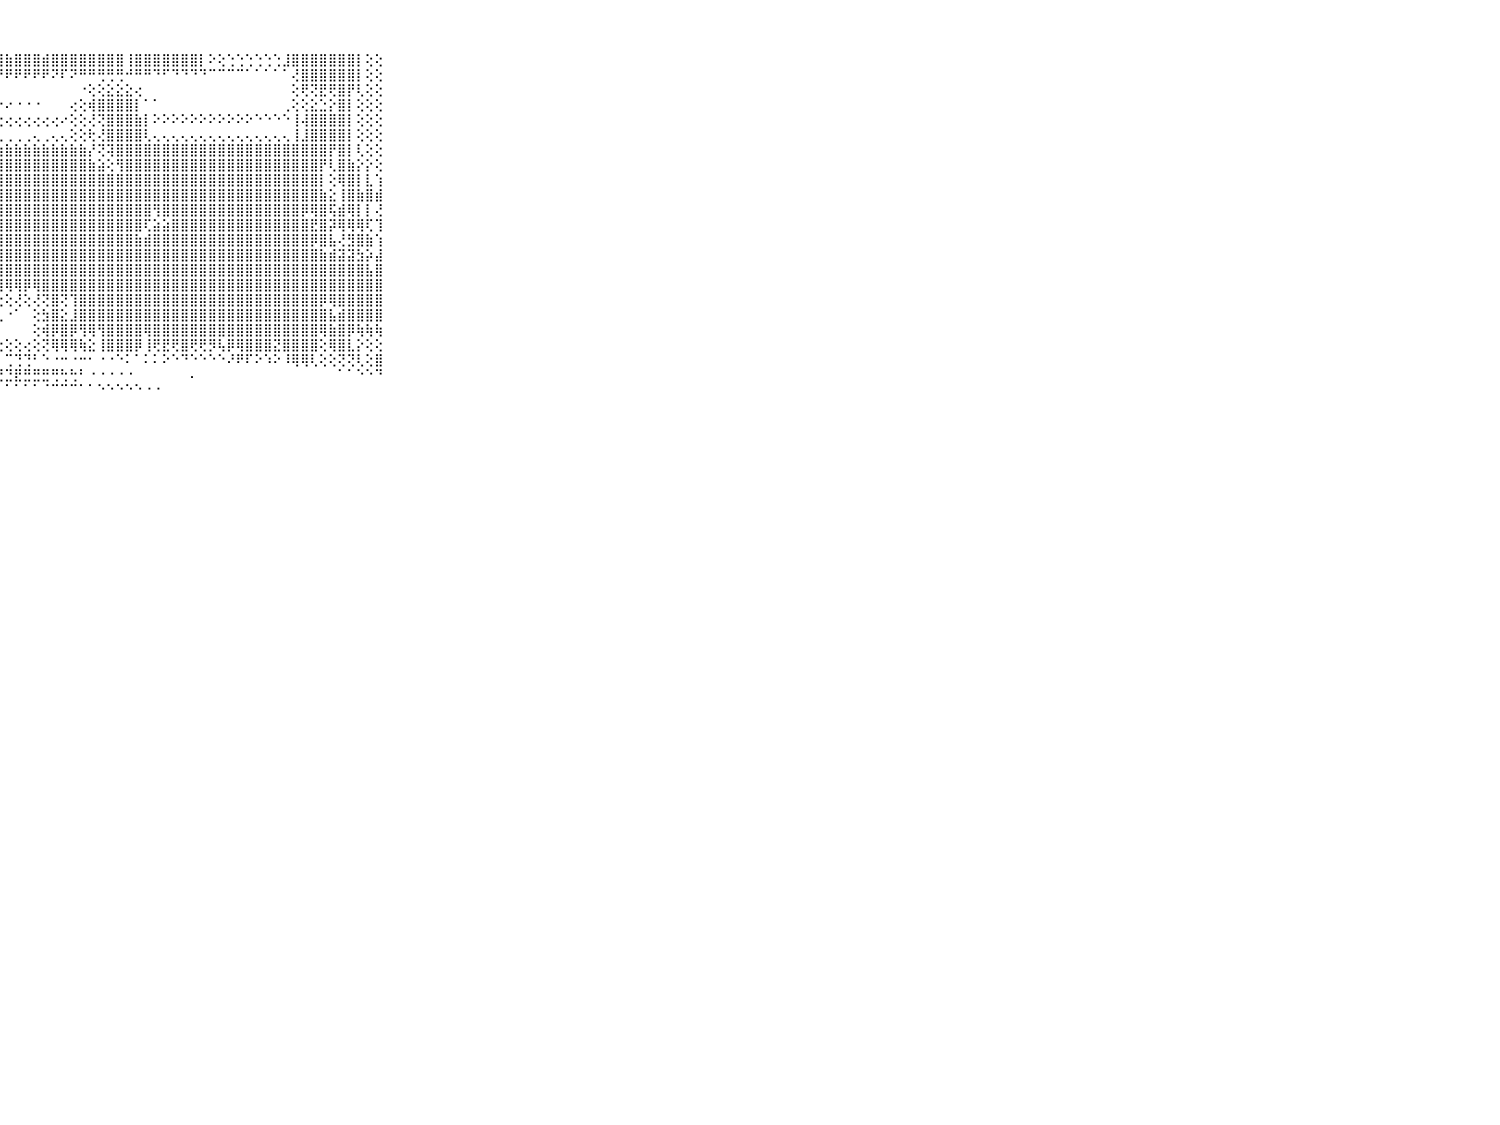

⠀⠀⠀⠀⠀⠀⠀⠀⠀⠀⠀⣸⣵⣿⣵⣷⣾⣵⣧⣼⣵⣿⣼⣷⣿⣷⣿⣾⣷⣿⣿⣿⣾⣿⣿⣿⣿⣿⣿⣿⣿⢸⣿⣿⣿⣿⣿⣿⣿⡇⠕⢕⢑⢑⢑⢑⢑⢑⣸⣿⣿⣿⣿⣿⣿⣿⡇⢕⢕⠀⠀⠀⠀⠀⠀⠀⠀⠀⠀⠀⠀
⠀⠀⠀⠀⠀⠀⠀⠀⠀⠀⠀⢿⢿⢿⢿⢻⢟⢟⢿⠟⠟⠟⠟⠟⠟⠟⠟⠟⠟⠟⠟⠟⠟⠝⠏⠝⠛⠛⢛⢛⢛⠚⠛⠛⠙⠋⠙⠙⠙⠙⠉⠉⠉⠉⠁⠁⠁⠁⠁⢜⣿⣿⣿⣿⣿⣿⡇⢕⢕⠀⠀⠀⠀⠀⠀⠀⠀⠀⠀⠀⠀
⠀⠀⠀⠀⠀⠀⠀⠀⠀⠀⠀⠀⠀⠀⠀⠀⠀⠀⠀⠀⠀⠀⠀⠀⠀⠀⠀⠀⠀⠀⠀⠀⠀⠀⠀⠀⠐⢕⢕⣕⣕⣕⢔⠀⠀⠀⠀⠀⠀⠀⠀⠀⠀⠀⠀⠀⠀⠀⠀⢕⢟⢝⣟⢟⣿⡟⢇⢕⢕⠀⠀⠀⠀⠀⠀⠀⠀⠀⠀⠀⠀
⠀⠀⠀⠀⠀⠀⠀⠀⠀⠀⠀⠀⠀⠐⠐⢐⢐⠐⠔⢔⢔⢔⢐⢔⢔⢔⠐⠐⠔⠐⠐⠐⠀⠀⠀⢔⢕⢾⣿⣿⣿⣿⡇⠁⠁⠀⠀⠀⠀⠀⠀⠀⠀⠀⠀⠀⠀⠀⢀⢕⢕⣕⣑⡕⣿⡇⢕⢕⢕⠀⠀⠀⠀⠀⠀⠀⠀⠀⠀⠀⠀
⠀⠀⠀⠀⠀⠀⠀⠀⠀⠀⠀⢄⢄⢔⢔⢔⢔⢔⢔⢔⢔⢔⢔⢔⢔⢔⢔⢔⢔⢔⢔⢔⢔⢔⠔⢕⢕⢜⢝⣿⣿⣿⣷⡇⠕⠕⠕⠕⠕⠕⠕⠕⠕⠕⠕⠑⠑⠑⠑⢸⢼⣿⣿⣿⣿⡇⢕⢕⢕⠀⠀⠀⠀⠀⠀⠀⠀⠀⠀⠀⠀
⠀⠀⠀⠀⠀⠀⠀⠀⠀⠀⠀⠀⢀⢀⢀⢀⢀⢀⢀⢀⢀⢀⢀⢄⢀⢄⢀⢀⢀⢀⢀⢄⢀⢄⢄⢕⢕⢗⢜⣿⣿⣿⣿⢇⢄⢄⢄⢄⢄⢄⢄⢄⢄⢄⢄⢄⢄⢄⢄⢸⣸⣿⣿⣿⣿⡇⢕⢕⢕⠀⠀⠀⠀⠀⠀⠀⠀⠀⠀⠀⠀
⠀⠀⠀⠀⠀⠀⠀⠀⠀⠀⠀⣷⣷⣷⡷⣷⣷⣷⣷⣷⣷⣷⣷⣷⡷⣷⣷⣷⣷⣷⣷⣷⣷⣷⣷⣷⣷⡜⢝⢽⣿⣿⣿⣿⣿⣿⣿⣿⣿⣿⣿⣿⣿⣿⣿⣿⣿⣿⣿⣿⣿⣿⣿⡟⣿⡇⢇⢕⢕⠀⠀⠀⠀⠀⠀⠀⠀⠀⠀⠀⠀
⠀⠀⠀⠀⠀⠀⠀⠀⠀⠀⠀⣿⣿⣿⢕⢸⣿⣿⣿⣿⣿⣿⣿⣷⢕⣹⣿⣿⣿⣿⣿⣿⣿⣿⣿⣿⣿⣷⣵⢕⢻⣿⣿⣿⣿⣿⣿⣿⣿⣿⣿⣿⣿⣿⣿⣿⣿⣿⣿⣿⣿⣿⡟⢇⣿⣷⡕⡕⢕⠀⠀⠀⠀⠀⠀⠀⠀⠀⠀⠀⠀
⠀⠀⠀⠀⠀⠀⠀⠀⠀⠀⠀⣿⣿⣿⢕⢕⣿⣿⣿⣿⣿⣿⣿⣿⢕⢸⣿⣿⣿⣿⣿⣿⣿⣿⣿⣿⣿⣿⣿⣿⣿⣿⣿⣿⣿⣿⣿⣿⣿⣿⣿⣿⣿⣿⣿⣿⣿⣿⣿⣿⣿⣿⡇⢕⢿⣿⡇⣇⢱⠀⠀⠀⠀⠀⠀⠀⠀⠀⠀⠀⠀
⠀⠀⠀⠀⠀⠀⠀⠀⠀⠀⠀⣿⣿⣿⡕⢕⣿⣿⣿⣿⣿⣿⣿⣿⢕⢸⣿⣿⣿⣿⣿⣿⣿⣿⣿⣿⣿⣿⣿⣿⣿⣿⣿⣿⣿⣿⣿⣿⣿⣿⣿⣿⣿⣿⣿⣿⣿⣿⣿⣿⣿⣿⣷⣕⢸⣿⣷⣿⣾⠀⠀⠀⠀⠀⠀⠀⠀⠀⠀⠀⠀
⠀⠀⠀⠀⠀⠀⠀⠀⠀⠀⠀⣿⣿⣿⡇⢔⣿⣿⣿⣿⣿⣿⣿⣿⢕⢸⣿⣿⣿⣿⣿⣿⣿⣿⣿⣿⣿⣿⣿⣿⣿⣿⣿⣿⢻⣿⣿⣿⣿⣿⣿⣿⣿⣿⣿⣿⣿⣿⣿⣿⡿⢿⣿⢯⣾⢿⡇⡇⢜⠀⠀⠀⠀⠀⠀⠀⠀⠀⠀⠀⠀
⠀⠀⠀⠀⠀⠀⠀⠀⠀⠀⠀⣿⣿⣿⡇⢕⣿⣿⣿⣿⣿⣿⣿⣿⢕⢸⣿⣿⣿⣿⣿⣿⣿⣿⣿⣿⣿⣿⣿⣿⣿⣿⣿⢏⣵⣵⣿⣿⣿⣿⣿⣿⣿⣿⣿⣿⣿⣿⣿⣿⣿⣟⣿⡽⢿⢿⢿⢏⢹⠀⠀⠀⠀⠀⠀⠀⠀⠀⠀⠀⠀
⠀⠀⠀⠀⠀⠀⠀⠀⠀⠀⠀⣿⣿⣿⡇⢅⣿⣿⣿⣿⣿⣿⣿⣿⢕⢕⣿⣿⣿⣿⣿⣿⣿⣿⣿⣿⣿⣿⣿⣿⣿⣿⣷⣾⣿⣿⣿⣿⣿⣿⣿⣿⣿⣿⣿⣿⣿⣿⣿⣿⣿⡿⣿⣧⢜⣻⣿⣷⢱⠀⠀⠀⠀⠀⠀⠀⠀⠀⠀⠀⠀
⠀⠀⠀⠀⠀⠀⠀⠀⠀⠀⠀⣿⣿⣿⣿⣿⣿⣿⣿⣿⣿⣿⣿⣿⣿⣿⣿⣿⣿⣿⣿⣿⣿⣿⣿⣿⣿⣿⣿⣿⣿⣿⣿⣿⣿⣿⣿⣿⣿⣿⣿⣿⣿⣿⣿⣿⣿⣿⣿⣿⣿⣿⣷⣾⣽⣽⣳⡵⣼⠀⠀⠀⠀⠀⠀⠀⠀⠀⠀⠀⠀
⠀⠀⠀⠀⠀⠀⠀⠀⠀⠀⠀⣿⣿⣿⣻⣟⣟⣿⣿⣿⣿⣿⣿⡿⣿⣿⣿⣿⣿⣿⣿⣿⣿⣿⣿⣿⣿⣿⣿⣿⣿⣿⣿⣿⣿⣿⣿⣿⣿⣿⣿⣿⣿⣿⣿⣿⣿⣿⣿⣿⣿⣿⣿⣿⣿⣿⣿⣧⣿⠀⠀⠀⠀⠀⠀⠀⠀⠀⠀⠀⠀
⠀⠀⠀⠀⠀⠀⠀⠀⠀⠀⠀⢿⢟⢻⢮⣼⣧⣿⢟⢟⢟⢟⢟⣿⣫⣿⣿⣿⢿⢿⡿⢿⣿⣿⣿⣿⣿⣿⣿⣿⣿⣿⣿⣿⣿⣿⣿⣿⣿⣿⣿⣿⣿⣿⣿⣿⣿⣿⣿⣿⣿⣿⣿⣿⣿⣿⣿⣿⣿⠀⠀⠀⠀⠀⠀⠀⠀⠀⠀⠀⠀
⠀⠀⠀⠀⠀⠀⠀⠀⠀⠀⠀⠔⠕⠝⠝⠟⠏⢕⢕⢕⢕⢕⢕⢝⢻⢻⡟⢕⢕⢜⢕⢜⢝⣿⢝⢹⣿⣿⣿⣿⣿⣿⣿⣿⣿⣿⣿⣿⣿⣿⣿⣿⣿⣿⣿⣿⣿⣿⣿⣿⣿⣿⡿⢿⣿⣿⣿⣿⣿⠀⠀⠀⠀⠀⠀⠀⠀⠀⠀⠀⠀
⠀⠀⠀⠀⠀⠀⠀⠀⠀⠀⠀⠀⠀⠀⢄⢄⢄⢄⠀⠀⠀⠀⠀⢀⢄⢀⡄⢄⠐⠁⠀⢕⣳⣿⣕⣸⣿⣿⣿⣿⣿⣿⣿⣿⣿⣿⣿⣿⣿⣿⣿⣿⣿⣿⣿⣿⣿⣿⣿⣿⣿⣿⣿⣧⣾⣿⣿⣿⣿⠀⠀⠀⠀⠀⠀⠀⠀⠀⠀⠀⠀
⠀⠀⠀⠀⠀⠀⠀⠀⠀⠀⠀⠀⠀⠐⢕⡕⢇⠕⠀⠀⠀⠀⠀⢕⢱⢸⡇⠁⠀⠀⠀⢕⢾⡿⣿⡿⢻⢿⢻⣿⣿⣿⣿⢿⣿⣿⣿⣿⣿⣿⣿⣿⣿⣿⣿⣿⣿⣿⣿⣿⣿⣿⢿⣷⣿⡿⢷⢷⢷⠀⠀⠀⠀⠀⠀⠀⠀⠀⠀⠀⠀
⠀⠀⠀⠀⠀⠀⠀⠀⠀⠀⠀⠀⢐⢐⢑⢙⢃⢐⢐⠔⠔⠔⠔⠕⠜⢸⢕⢕⢕⢕⢔⢕⢝⢿⢿⢿⢷⣕⢸⣿⣿⣿⡿⢸⢟⣟⢟⣿⢟⢟⡻⢧⡿⢿⣿⣿⣿⣝⣿⣿⣿⣿⢕⢿⣿⣇⡕⢕⢕⠀⠀⠀⠀⠀⠀⠀⠀⠀⠀⠀⠀
⠀⠀⠀⠀⠀⠀⠀⠀⠀⠀⠀⠀⠀⠀⠀⠀⠀⠀⢁⢁⢁⢁⢁⢁⢈⠈⢈⠁⢉⢙⢙⠃⠑⠐⠒⠐⠒⠂⠐⠐⠑⠅⠁⠅⠅⠕⠑⠙⠑⠑⠑⠑⠜⠟⠏⠕⠱⠕⠸⢿⢿⢇⢕⢕⢝⢝⢇⢕⣿⠀⠀⠀⠀⠀⠀⠀⠀⠀⠀⠀⠀
⠀⠀⠀⠀⠀⠀⠀⠀⠀⠀⠀⠀⠀⠀⠀⠄⠄⠄⠄⢄⢄⢅⢅⢅⣅⣍⣙⣝⣙⣟⣛⣛⣛⢛⢓⢓⠃⠐⠐⠐⠐⠐⠀⠀⠀⠀⠀⠀⠄⠀⠀⠀⠀⠀⠀⠀⠀⠀⠀⠀⠀⠀⠀⠀⠁⠁⠑⠑⠙⠀⠀⠀⠀⠀⠀⠀⠀⠀⠀⠀⠀
⠀⠀⠀⠀⠀⠀⠀⠀⠀⠀⠀⠀⠀⠀⠀⠀⠀⠀⠀⠀⠀⠀⠀⠀⠀⠀⠀⠀⠁⠁⠁⠁⠈⠉⠉⠉⠁⠁⠑⠑⠑⠑⠑⠐⠐⠀⠀⠀⠀⠀⠀⠀⠀⠀⠀⠀⠀⠀⠀⠀⠀⠀⠀⠀⠀⠀⠀⠀⠀⠀⠀⠀⠀⠀⠀⠀⠀⠀⠀⠀⠀